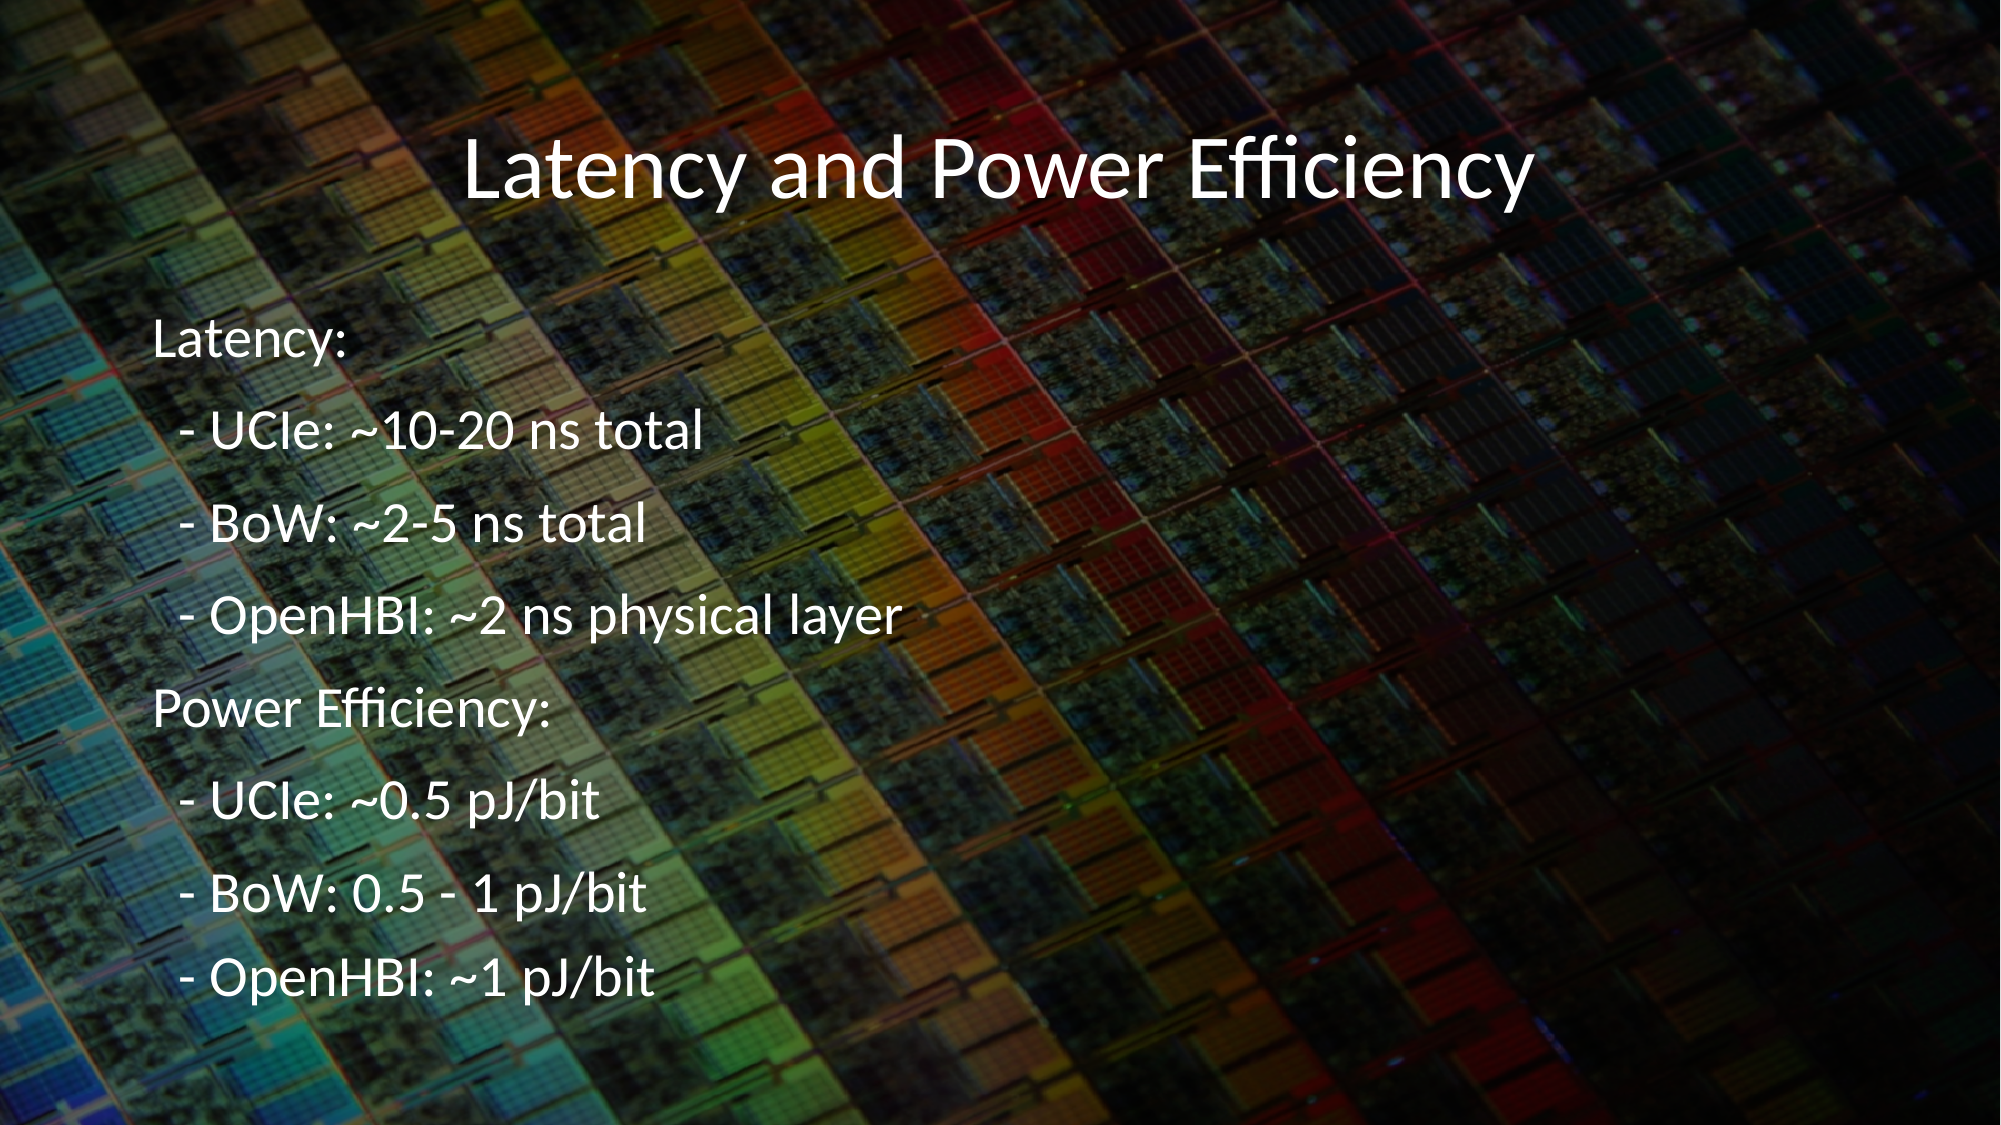

# Latency and Power Efficiency
Latency:
  - UCIe: ~10-20 ns total
  - BoW: ~2-5 ns total
  - OpenHBI: ~2 ns physical layer
Power Efficiency:
  - UCIe: ~0.5 pJ/bit
  - BoW: 0.5 - 1 pJ/bit
  - OpenHBI: ~1 pJ/bit